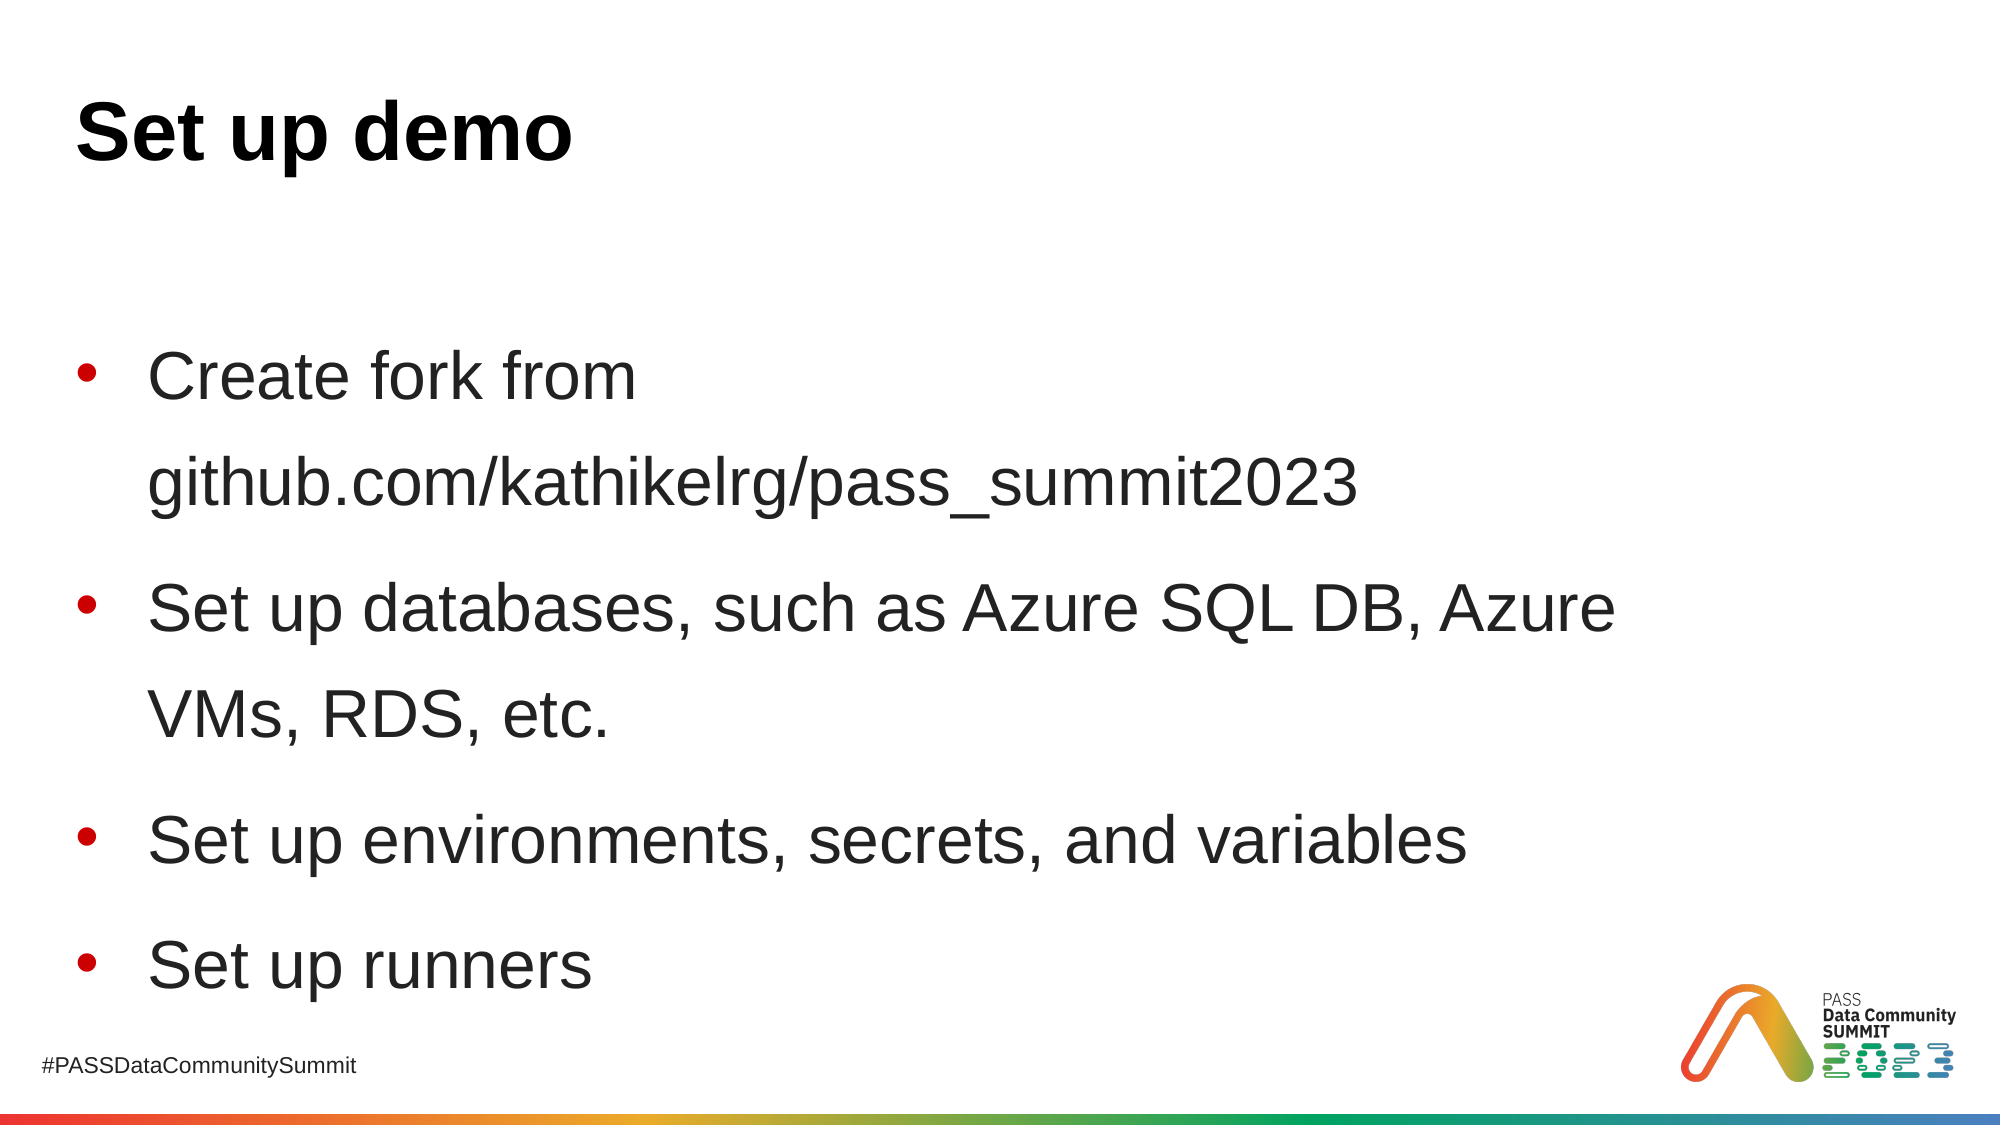

# Set up demo
Create fork from github.com/kathikelrg/pass_summit2023
Set up databases, such as Azure SQL DB, Azure VMs, RDS, etc.
Set up environments, secrets, and variables
Set up runners